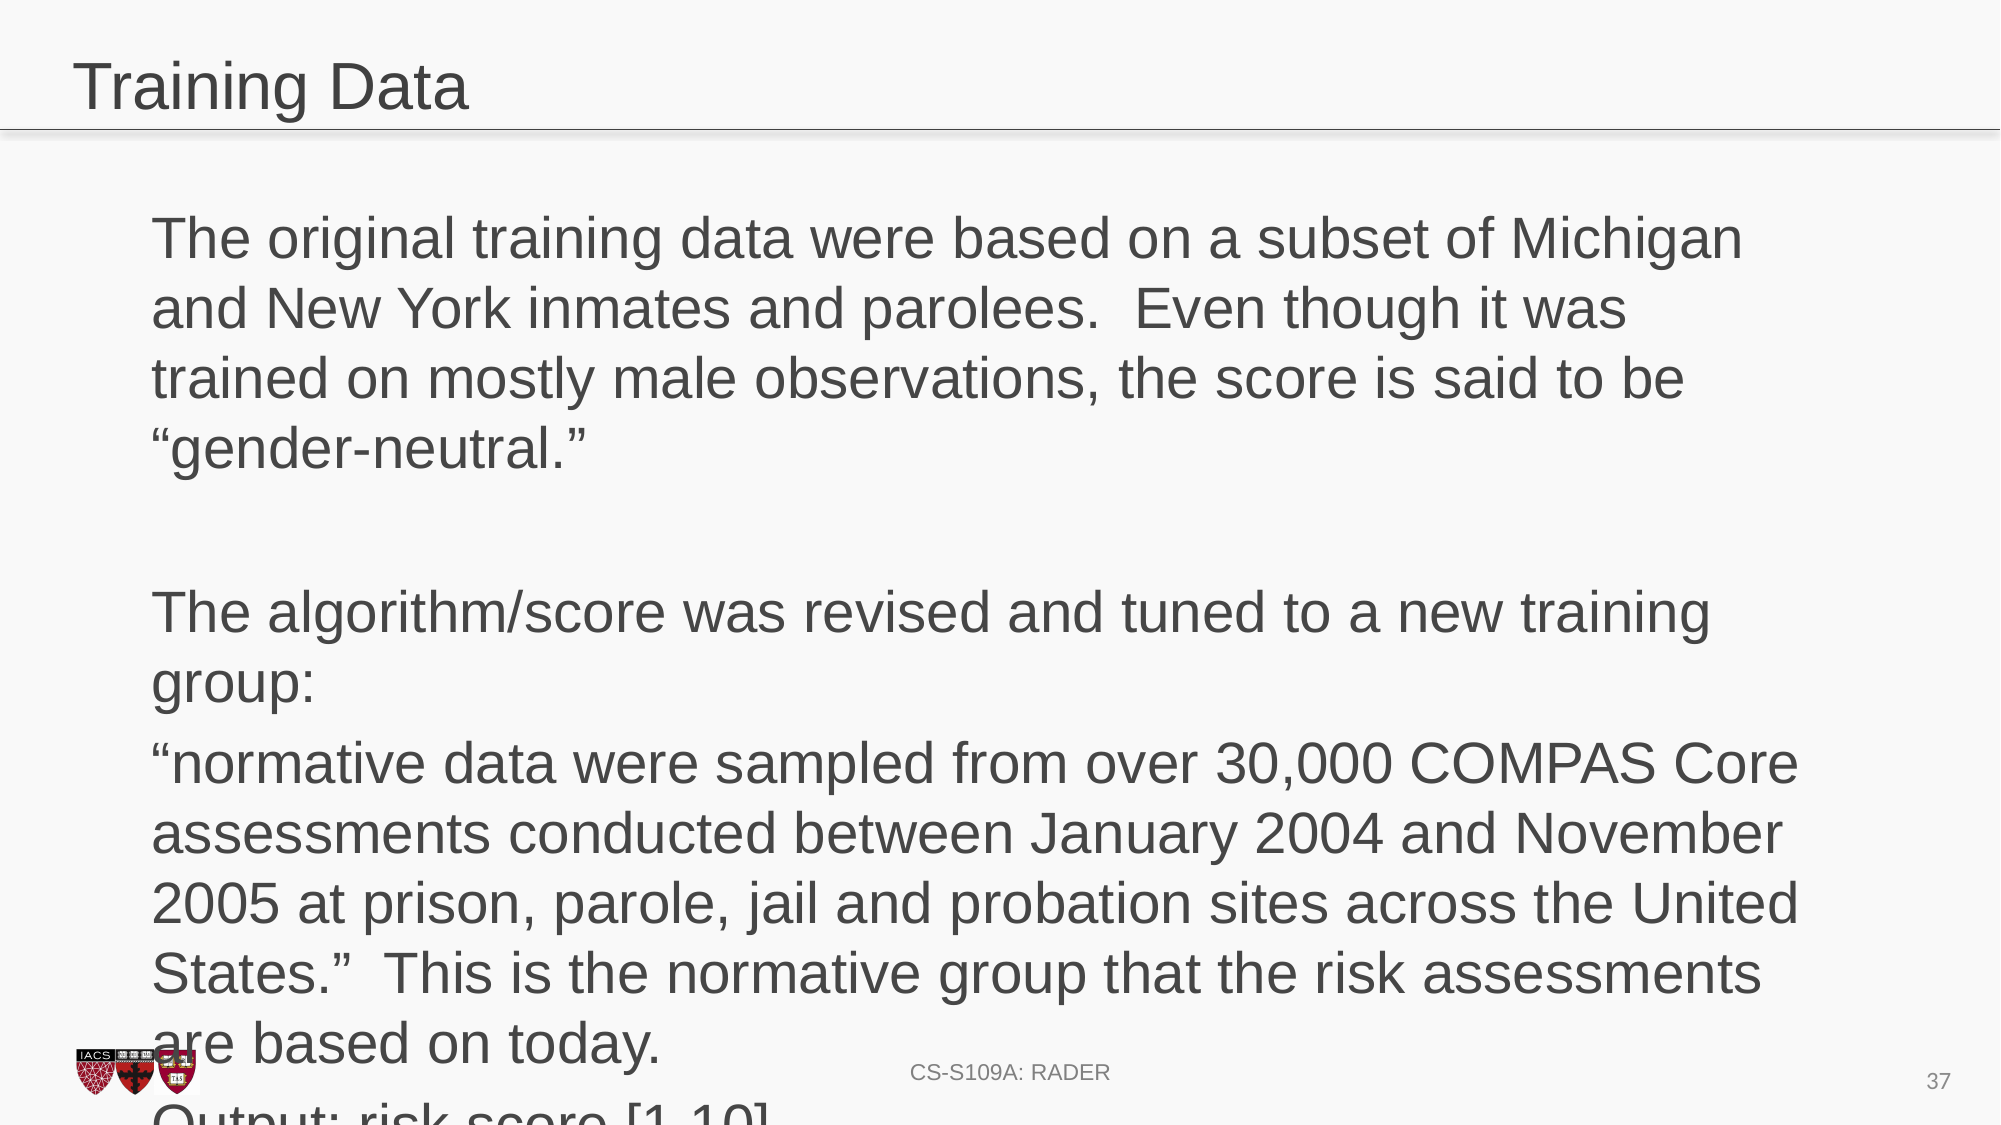

# Training Data
The original training data were based on a subset of Michigan and New York inmates and parolees.  Even though it was trained on mostly male observations, the score is said to be “gender-neutral.”

The algorithm/score was revised and tuned to a new training group:
“normative data were sampled from over 30,000 COMPAS Core assessments conducted between January 2004 and November 2005 at prison, parole, jail and probation sites across the United States.”  This is the normative group that the risk assessments are based on today.
Output: risk score [1,10]
risk for general recidivism
risk for violent recidivism

37